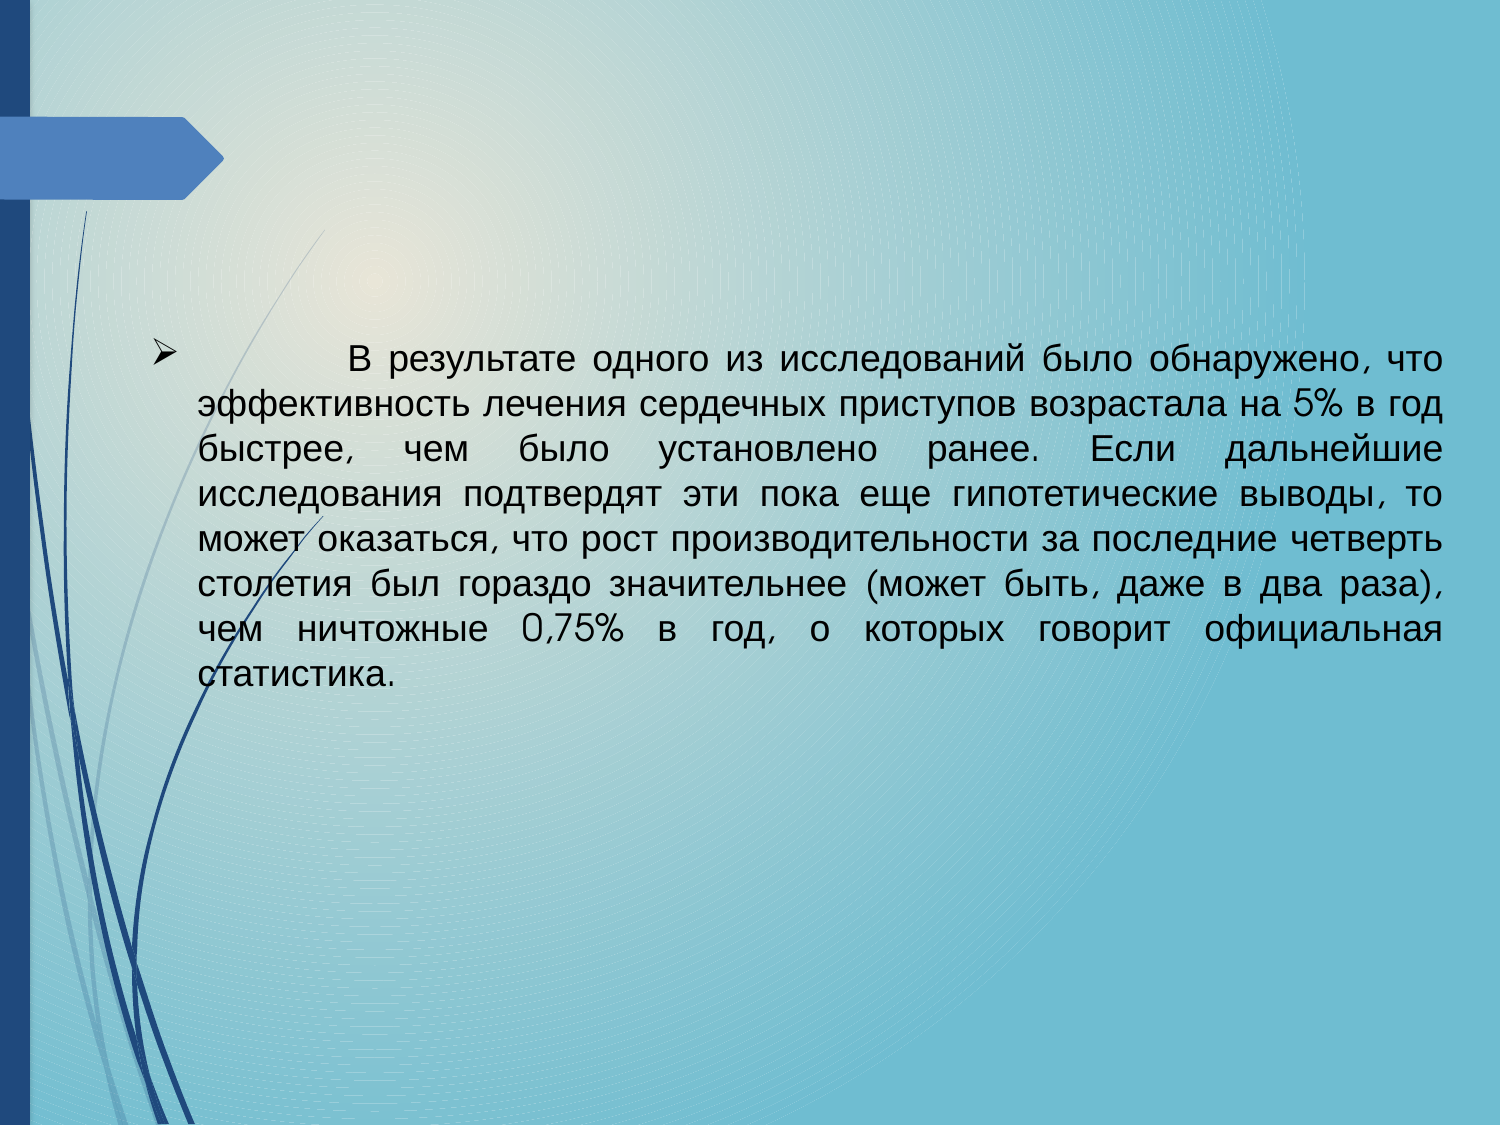

В результате одного из исследований было обнаружено, что эффективность лечения сердечных приступов возрастала на 5% в год быстрее, чем было установлено ранее. Если дальнейшие исследования подтвердят эти пока еще гипотетические выводы, то может оказаться, что рост производительности за последние четверть столетия был гораздо значительнее (может быть, даже в два раза), чем ничтожные 0,75% в год, о которых говорит официальная статистика.